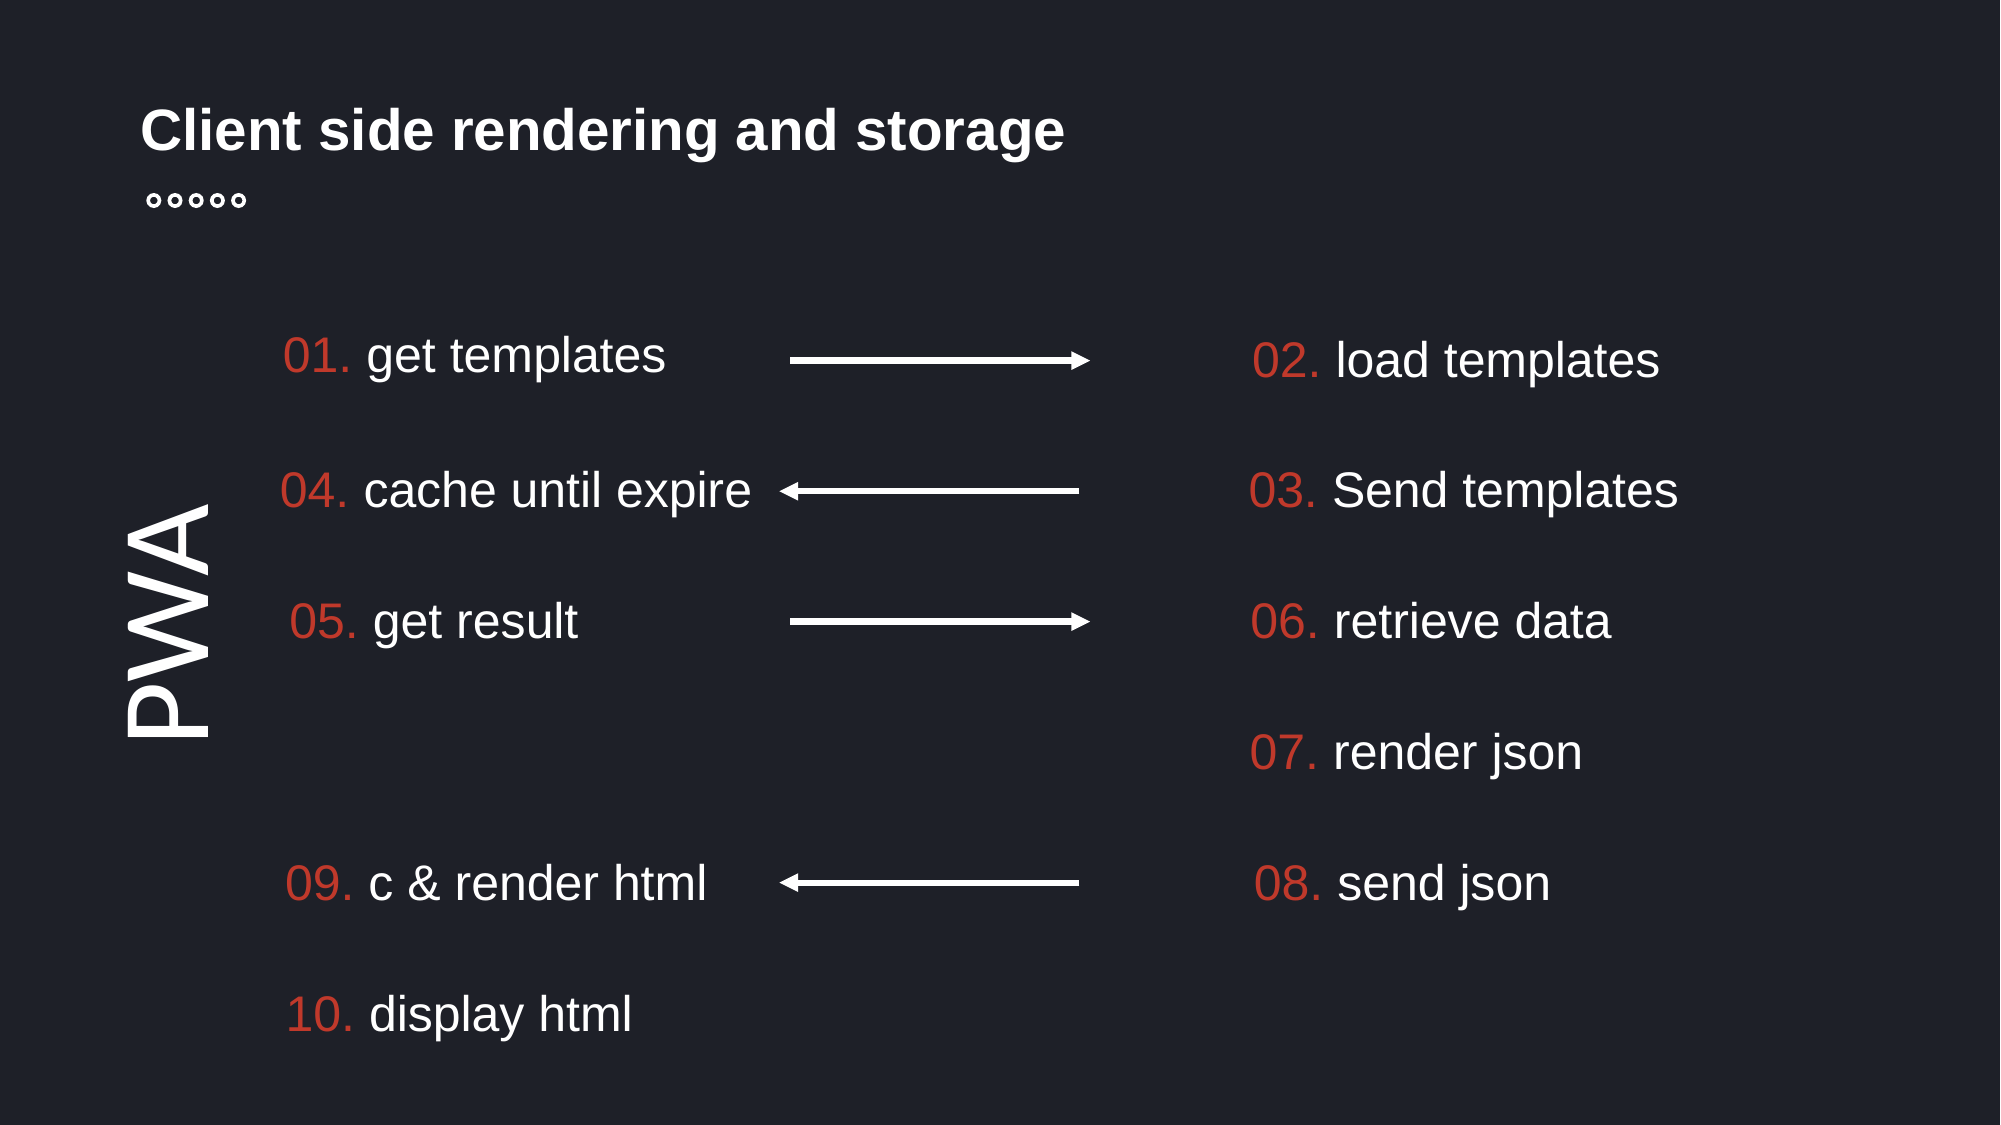

Client side rendering and storage

01. get templates
02. load templates
04. cache until expire
03. Send templates
PWA
05. get result
06. retrieve data
07. render json
09. c & render html
08. send json
10. display html